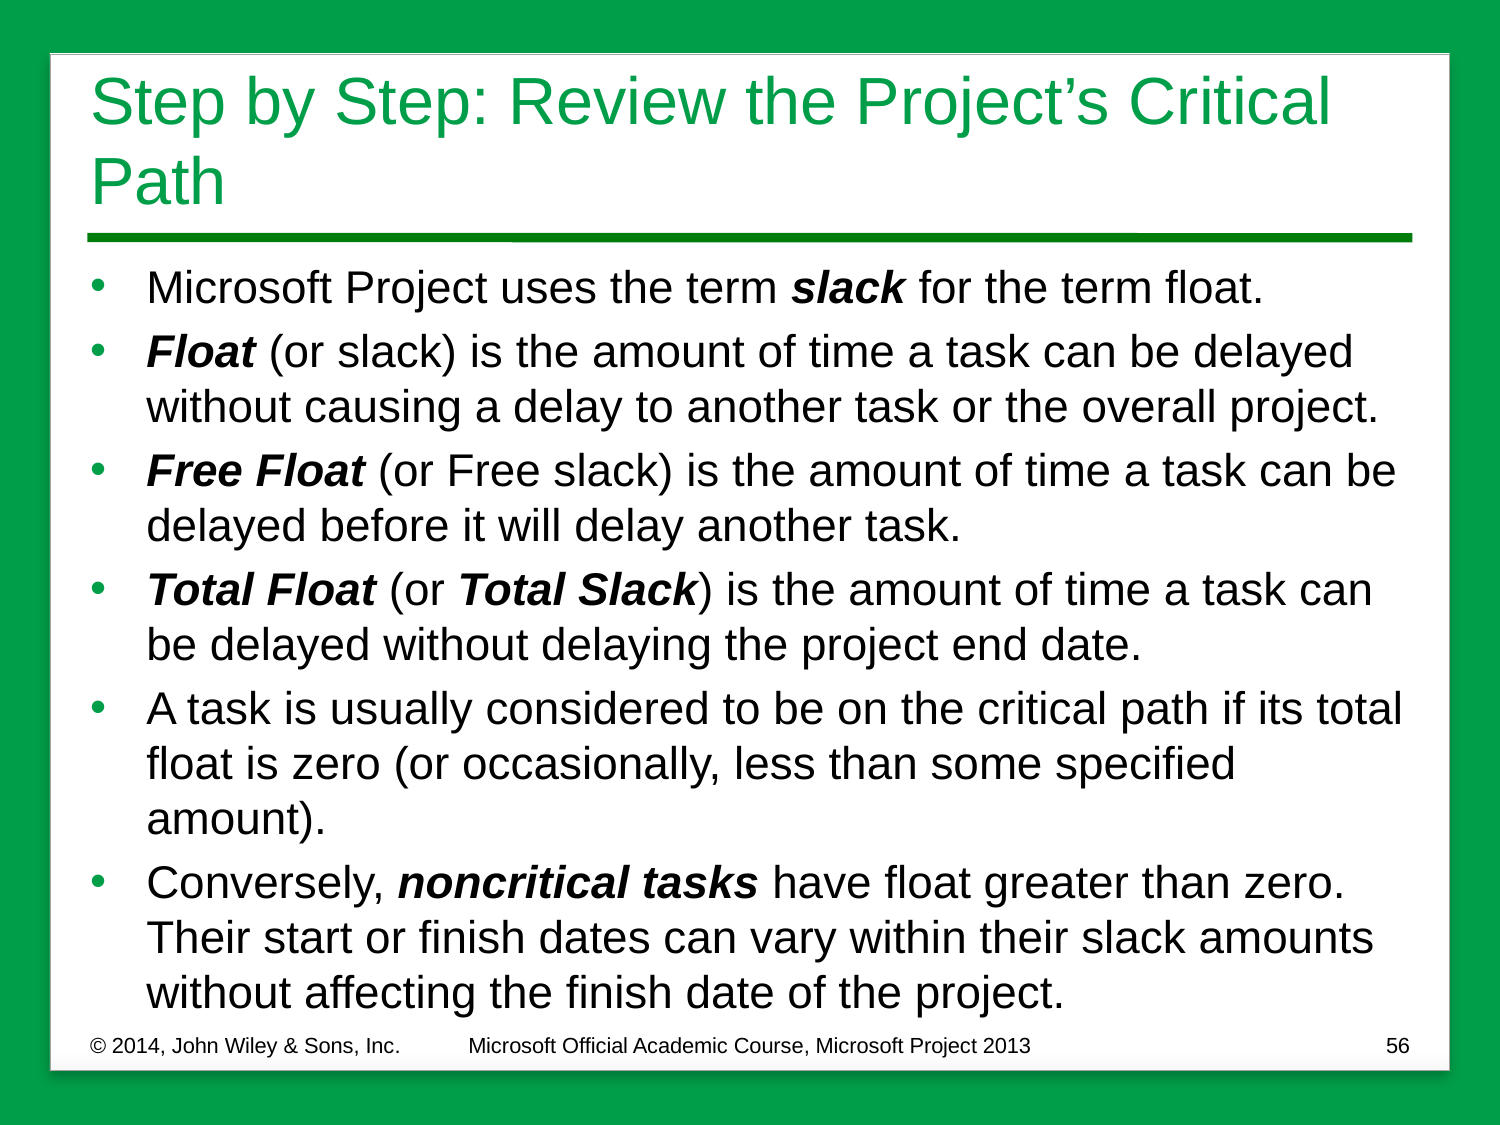

# Step by Step: Review the Project’s Critical Path
Microsoft Project uses the term slack for the term float.
Float (or slack) is the amount of time a task can be delayed without causing a delay to another task or the overall project.
Free Float (or Free slack) is the amount of time a task can be delayed before it will delay another task.
Total Float (or Total Slack) is the amount of time a task can be delayed without delaying the project end date.
A task is usually considered to be on the critical path if its total float is zero (or occasionally, less than some specified amount).
Conversely, noncritical tasks have float greater than zero. Their start or finish dates can vary within their slack amounts without affecting the finish date of the project.
© 2014, John Wiley & Sons, Inc.
Microsoft Official Academic Course, Microsoft Project 2013
56